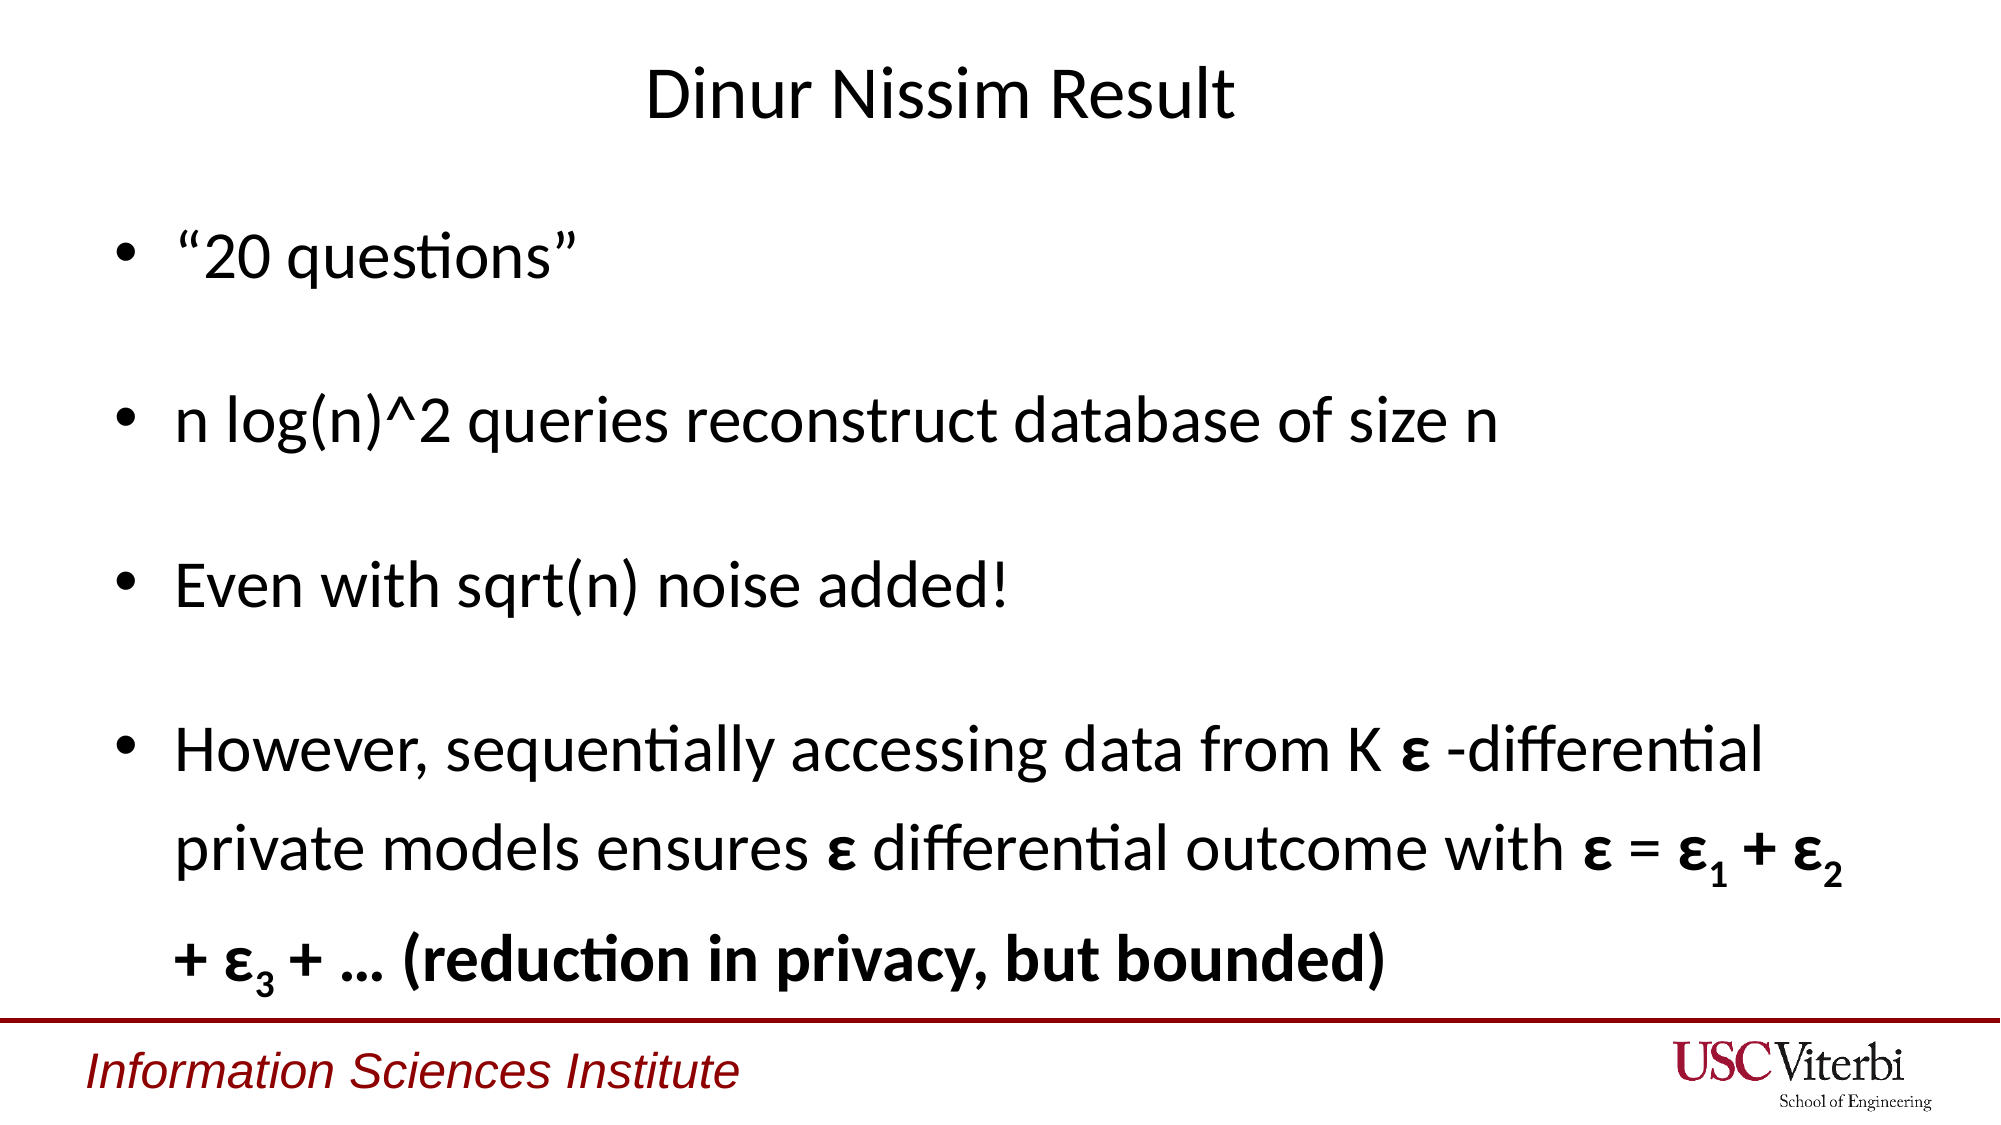

# Dinur Nissim Result
“20 questions”
n log(n)^2 queries reconstruct database of size n
Even with sqrt(n) noise added!
However, sequentially accessing data from K ε -differential private models ensures ε differential outcome with ε = ε1 + ε2 + ε3 + … (reduction in privacy, but bounded)